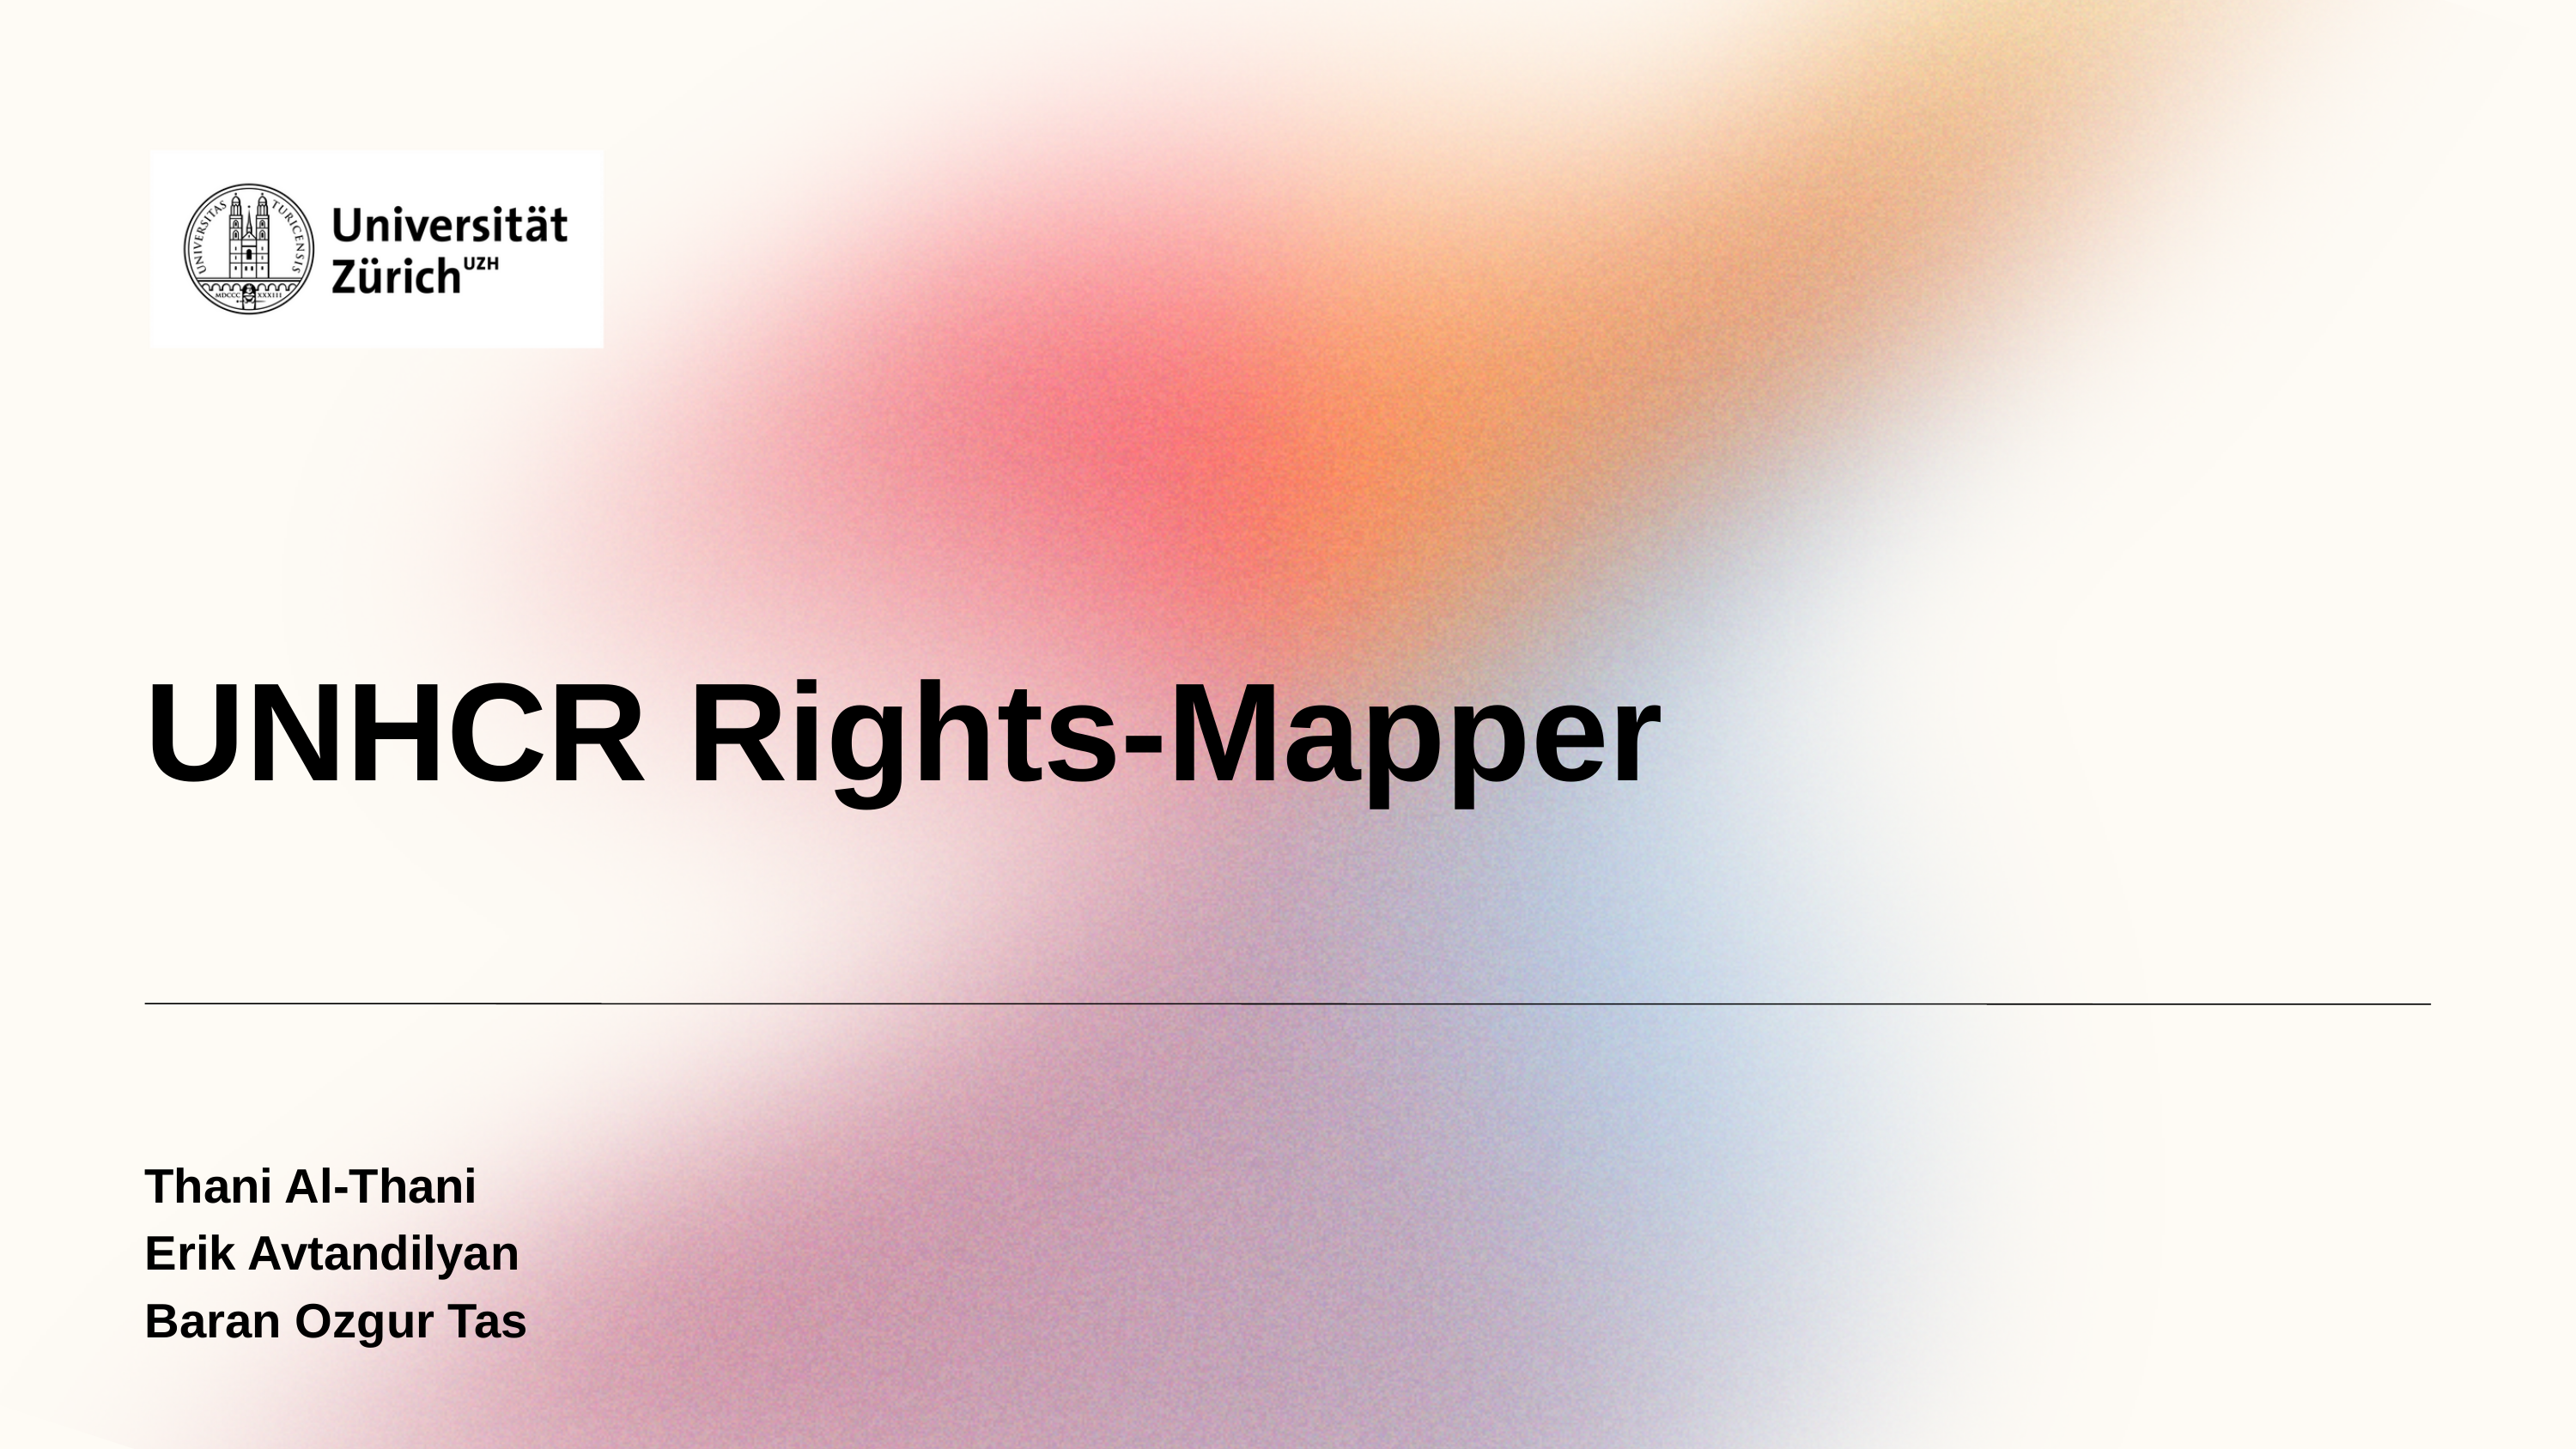

UNHCR Rights-Mapper

Thani Al-Thani
Erik Avtandilyan
Baran Ozgur Tas